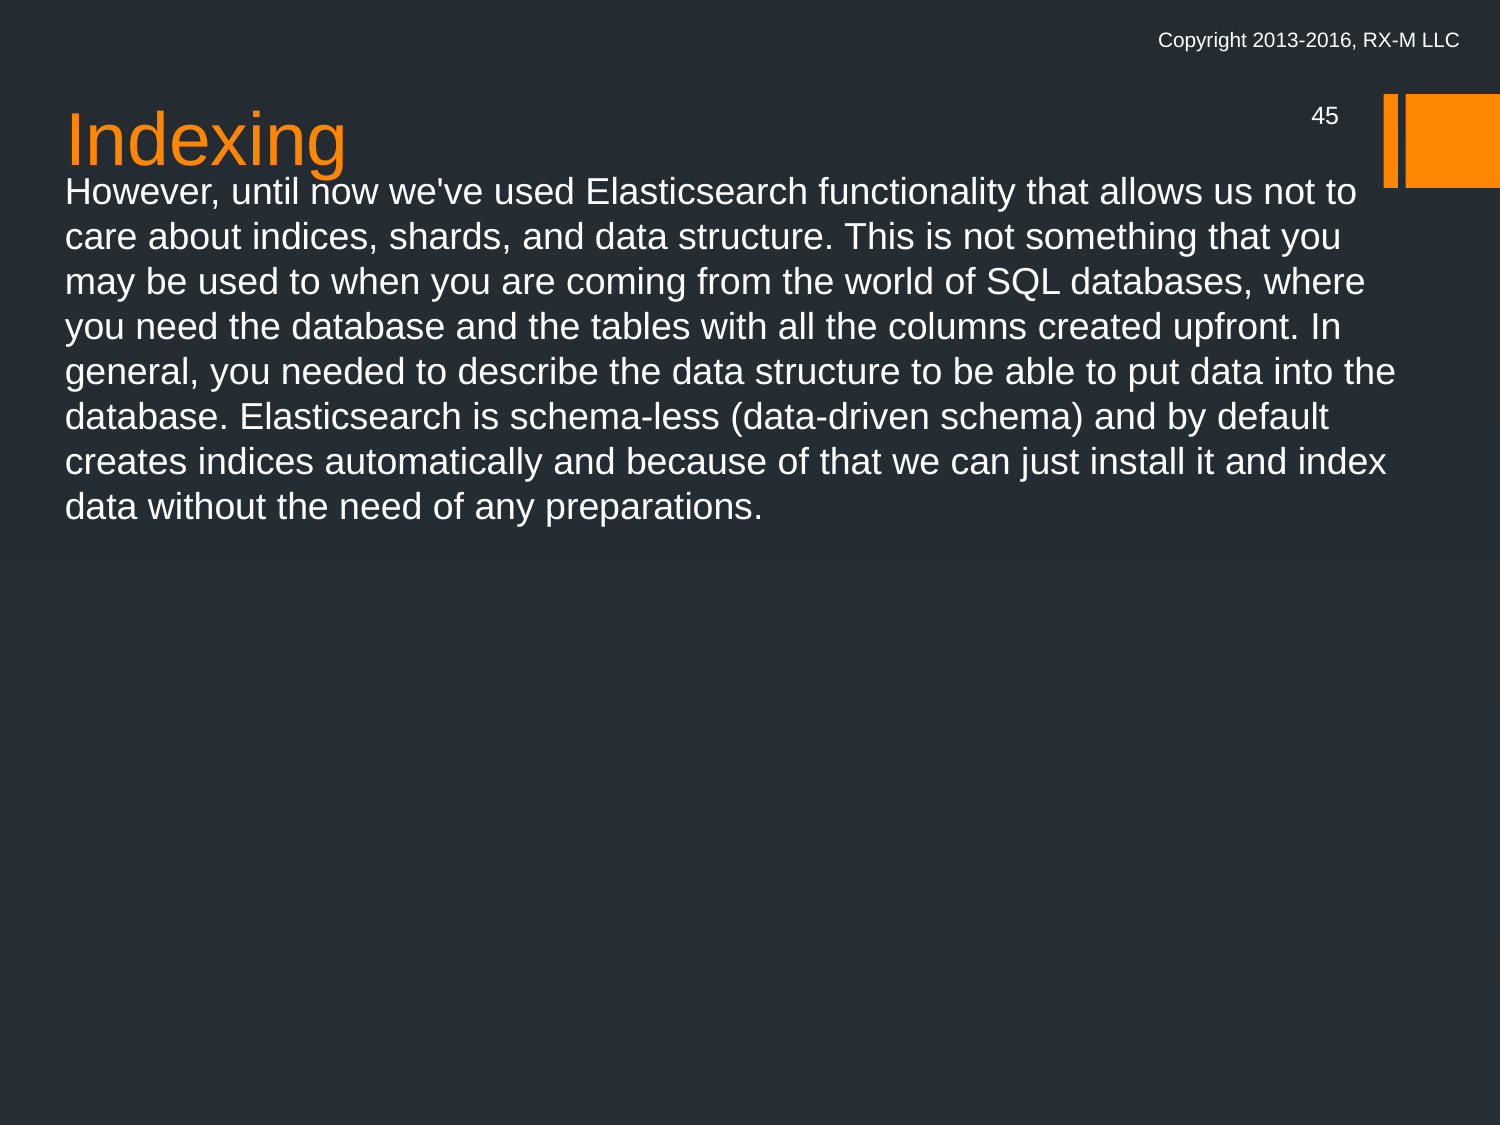

Copyright 2013-2016, RX-M LLC
# Indexing
45
However, until now we've used Elasticsearch functionality that allows us not to care about indices, shards, and data structure. This is not something that you may be used to when you are coming from the world of SQL databases, where you need the database and the tables with all the columns created upfront. In general, you needed to describe the data structure to be able to put data into the database. Elasticsearch is schema-less (data-driven schema) and by default creates indices automatically and because of that we can just install it and index data without the need of any preparations.